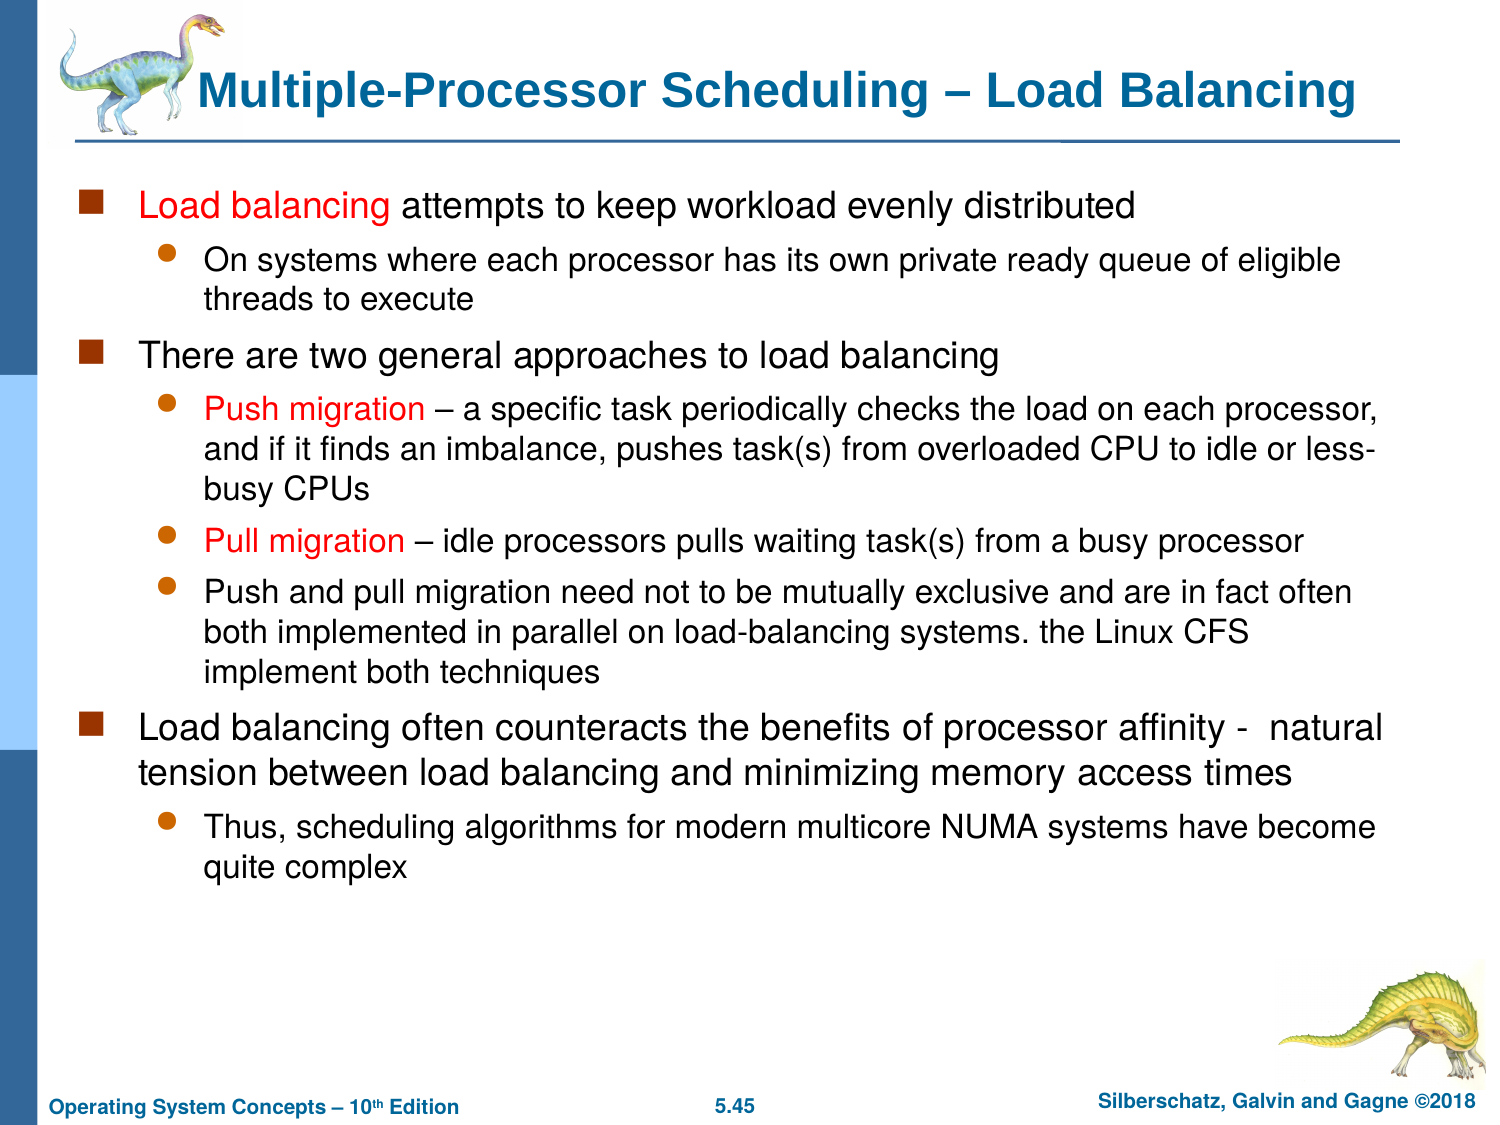

# Multiple-Processor Scheduling – Load Balancing
Load balancing attempts to keep workload evenly distributed
On systems where each processor has its own private ready queue of eligible threads to execute
There are two general approaches to load balancing
Push migration – a specific task periodically checks the load on each processor, and if it finds an imbalance, pushes task(s) from overloaded CPU to idle or less-busy CPUs
Pull migration – idle processors pulls waiting task(s) from a busy processor
Push and pull migration need not to be mutually exclusive and are in fact often both implemented in parallel on load-balancing systems. the Linux CFS implement both techniques
Load balancing often counteracts the benefits of processor affinity -  natural tension between load balancing and minimizing memory access times
Thus, scheduling algorithms for modern multicore NUMA systems have become quite complex